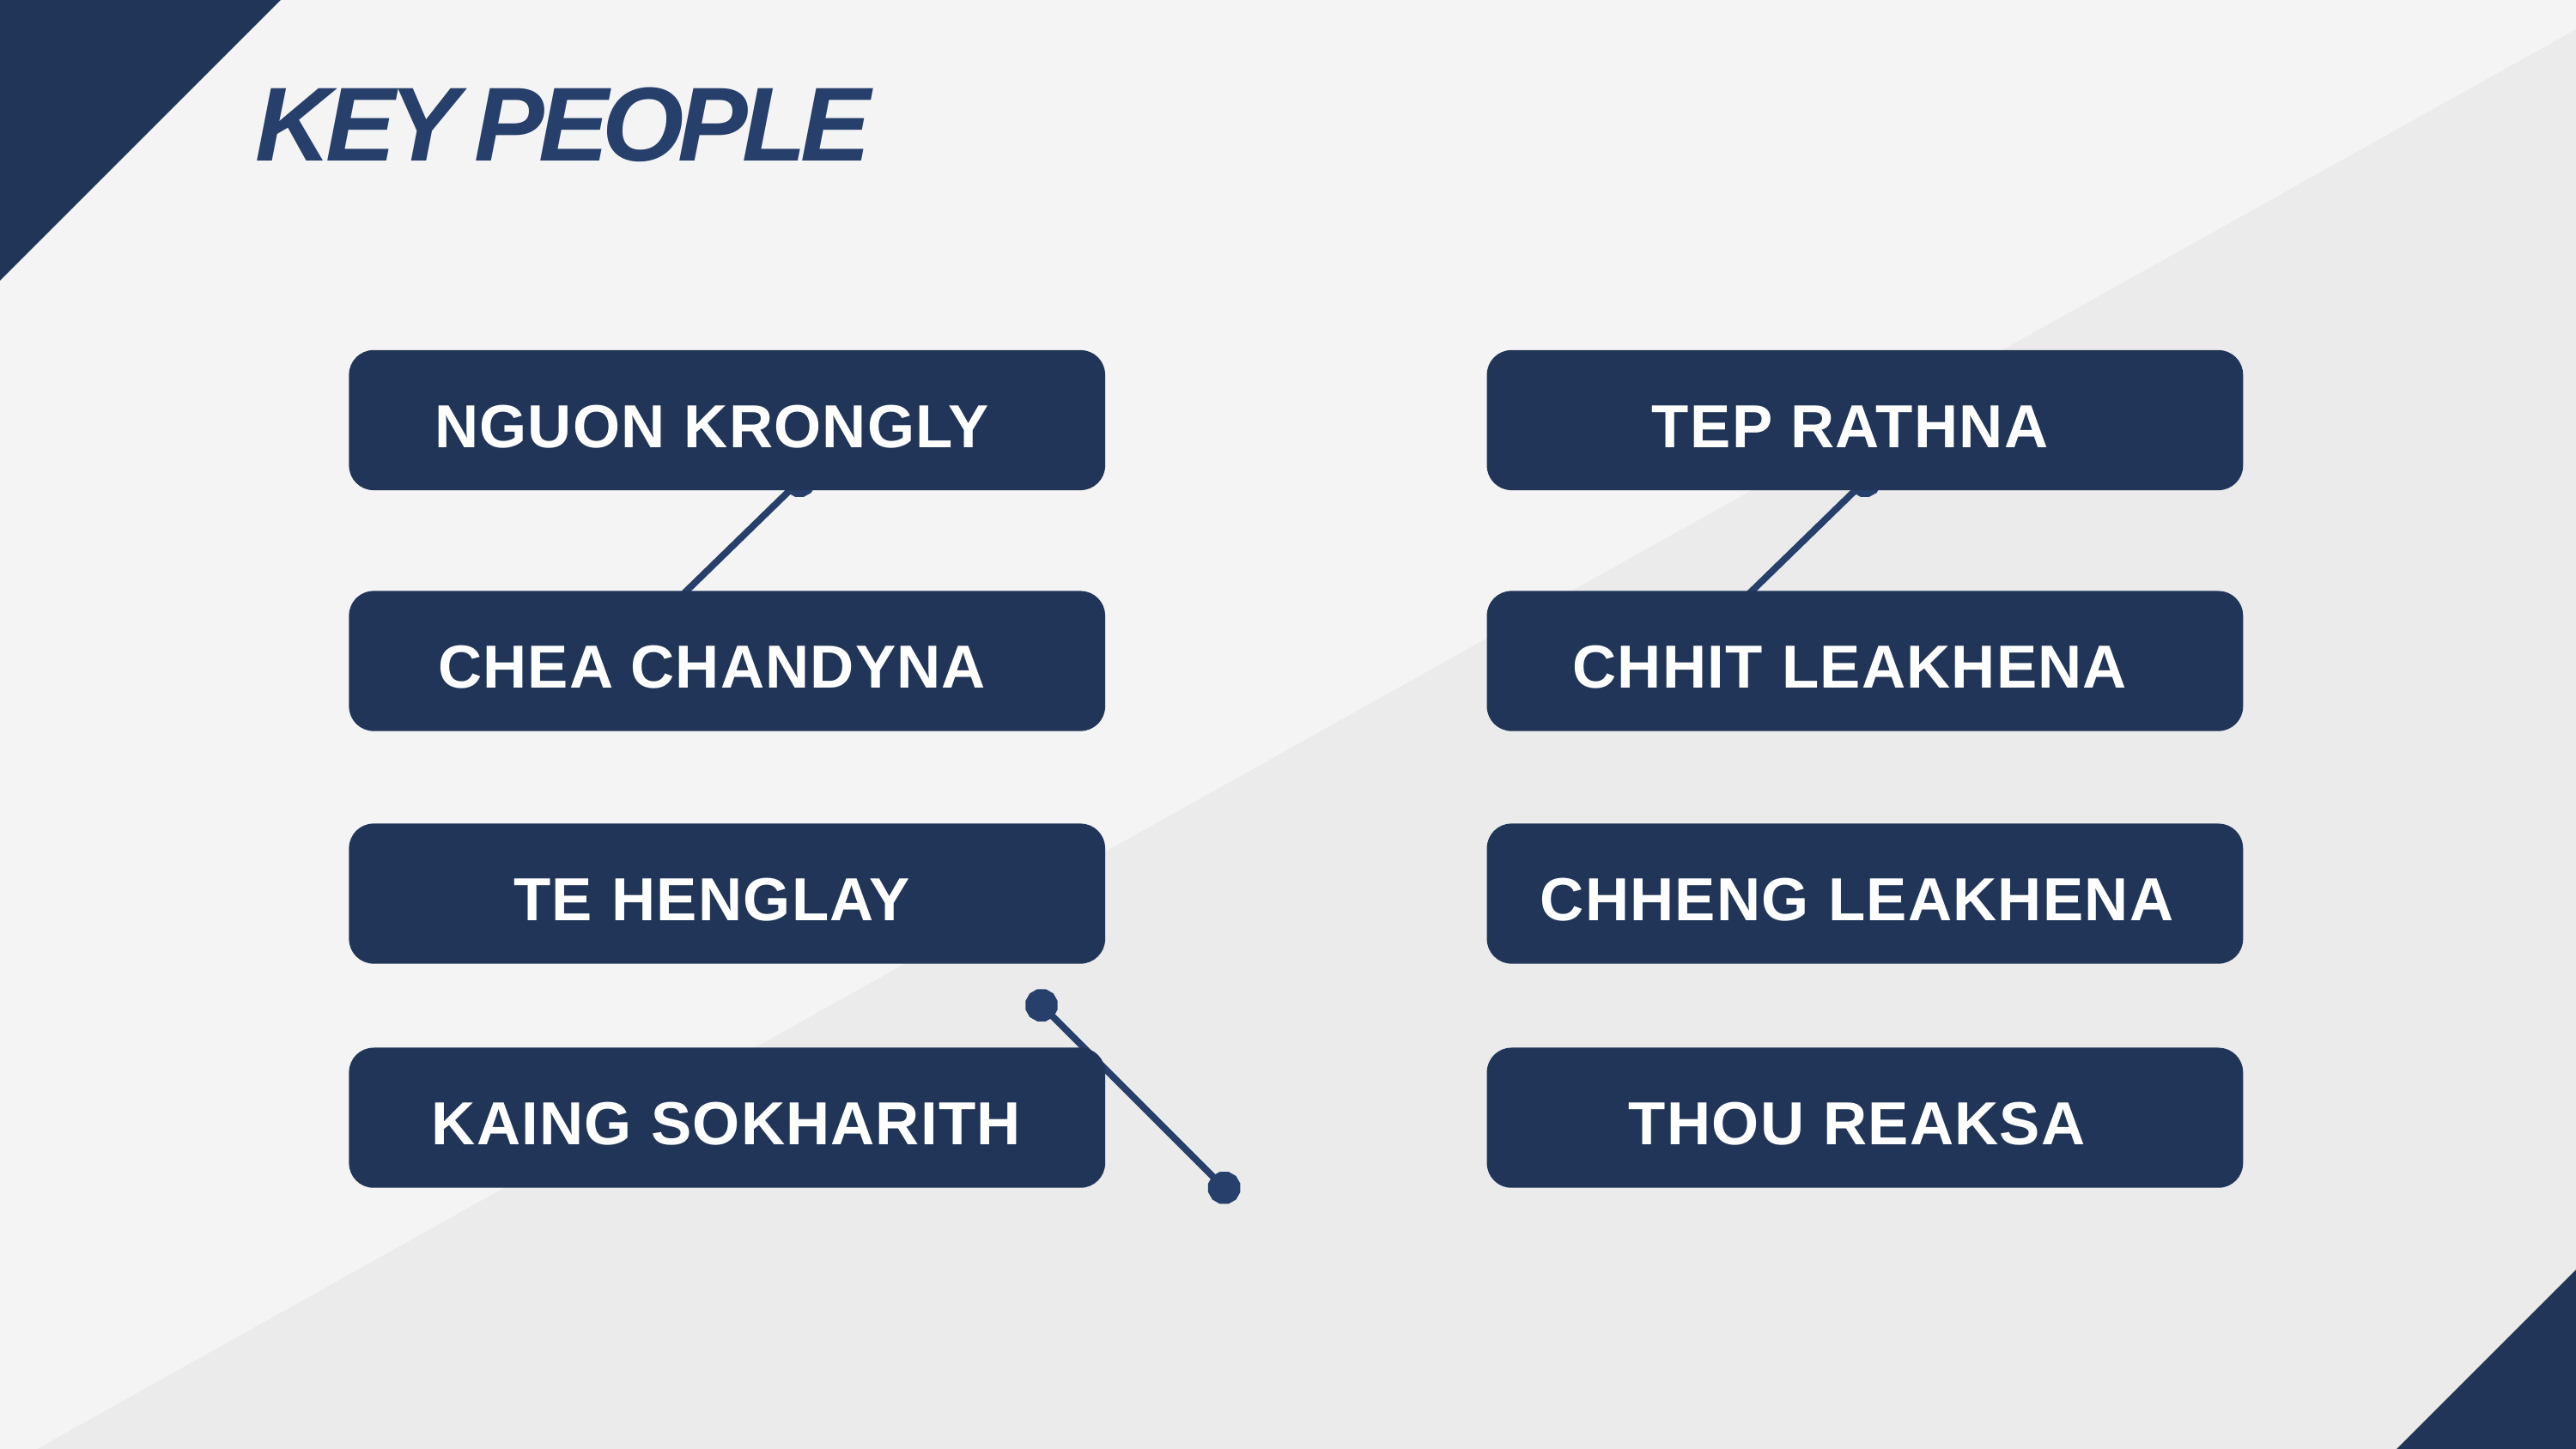

KEY PEOPLE

NGUON KRONGLY

TEP RATHNA

CHEA CHANDYNA

CHHIT LEAKHENA

TE HENGLAY

CHHENG LEAKHENA

KAING SOKHARITH

THOU REAKSA